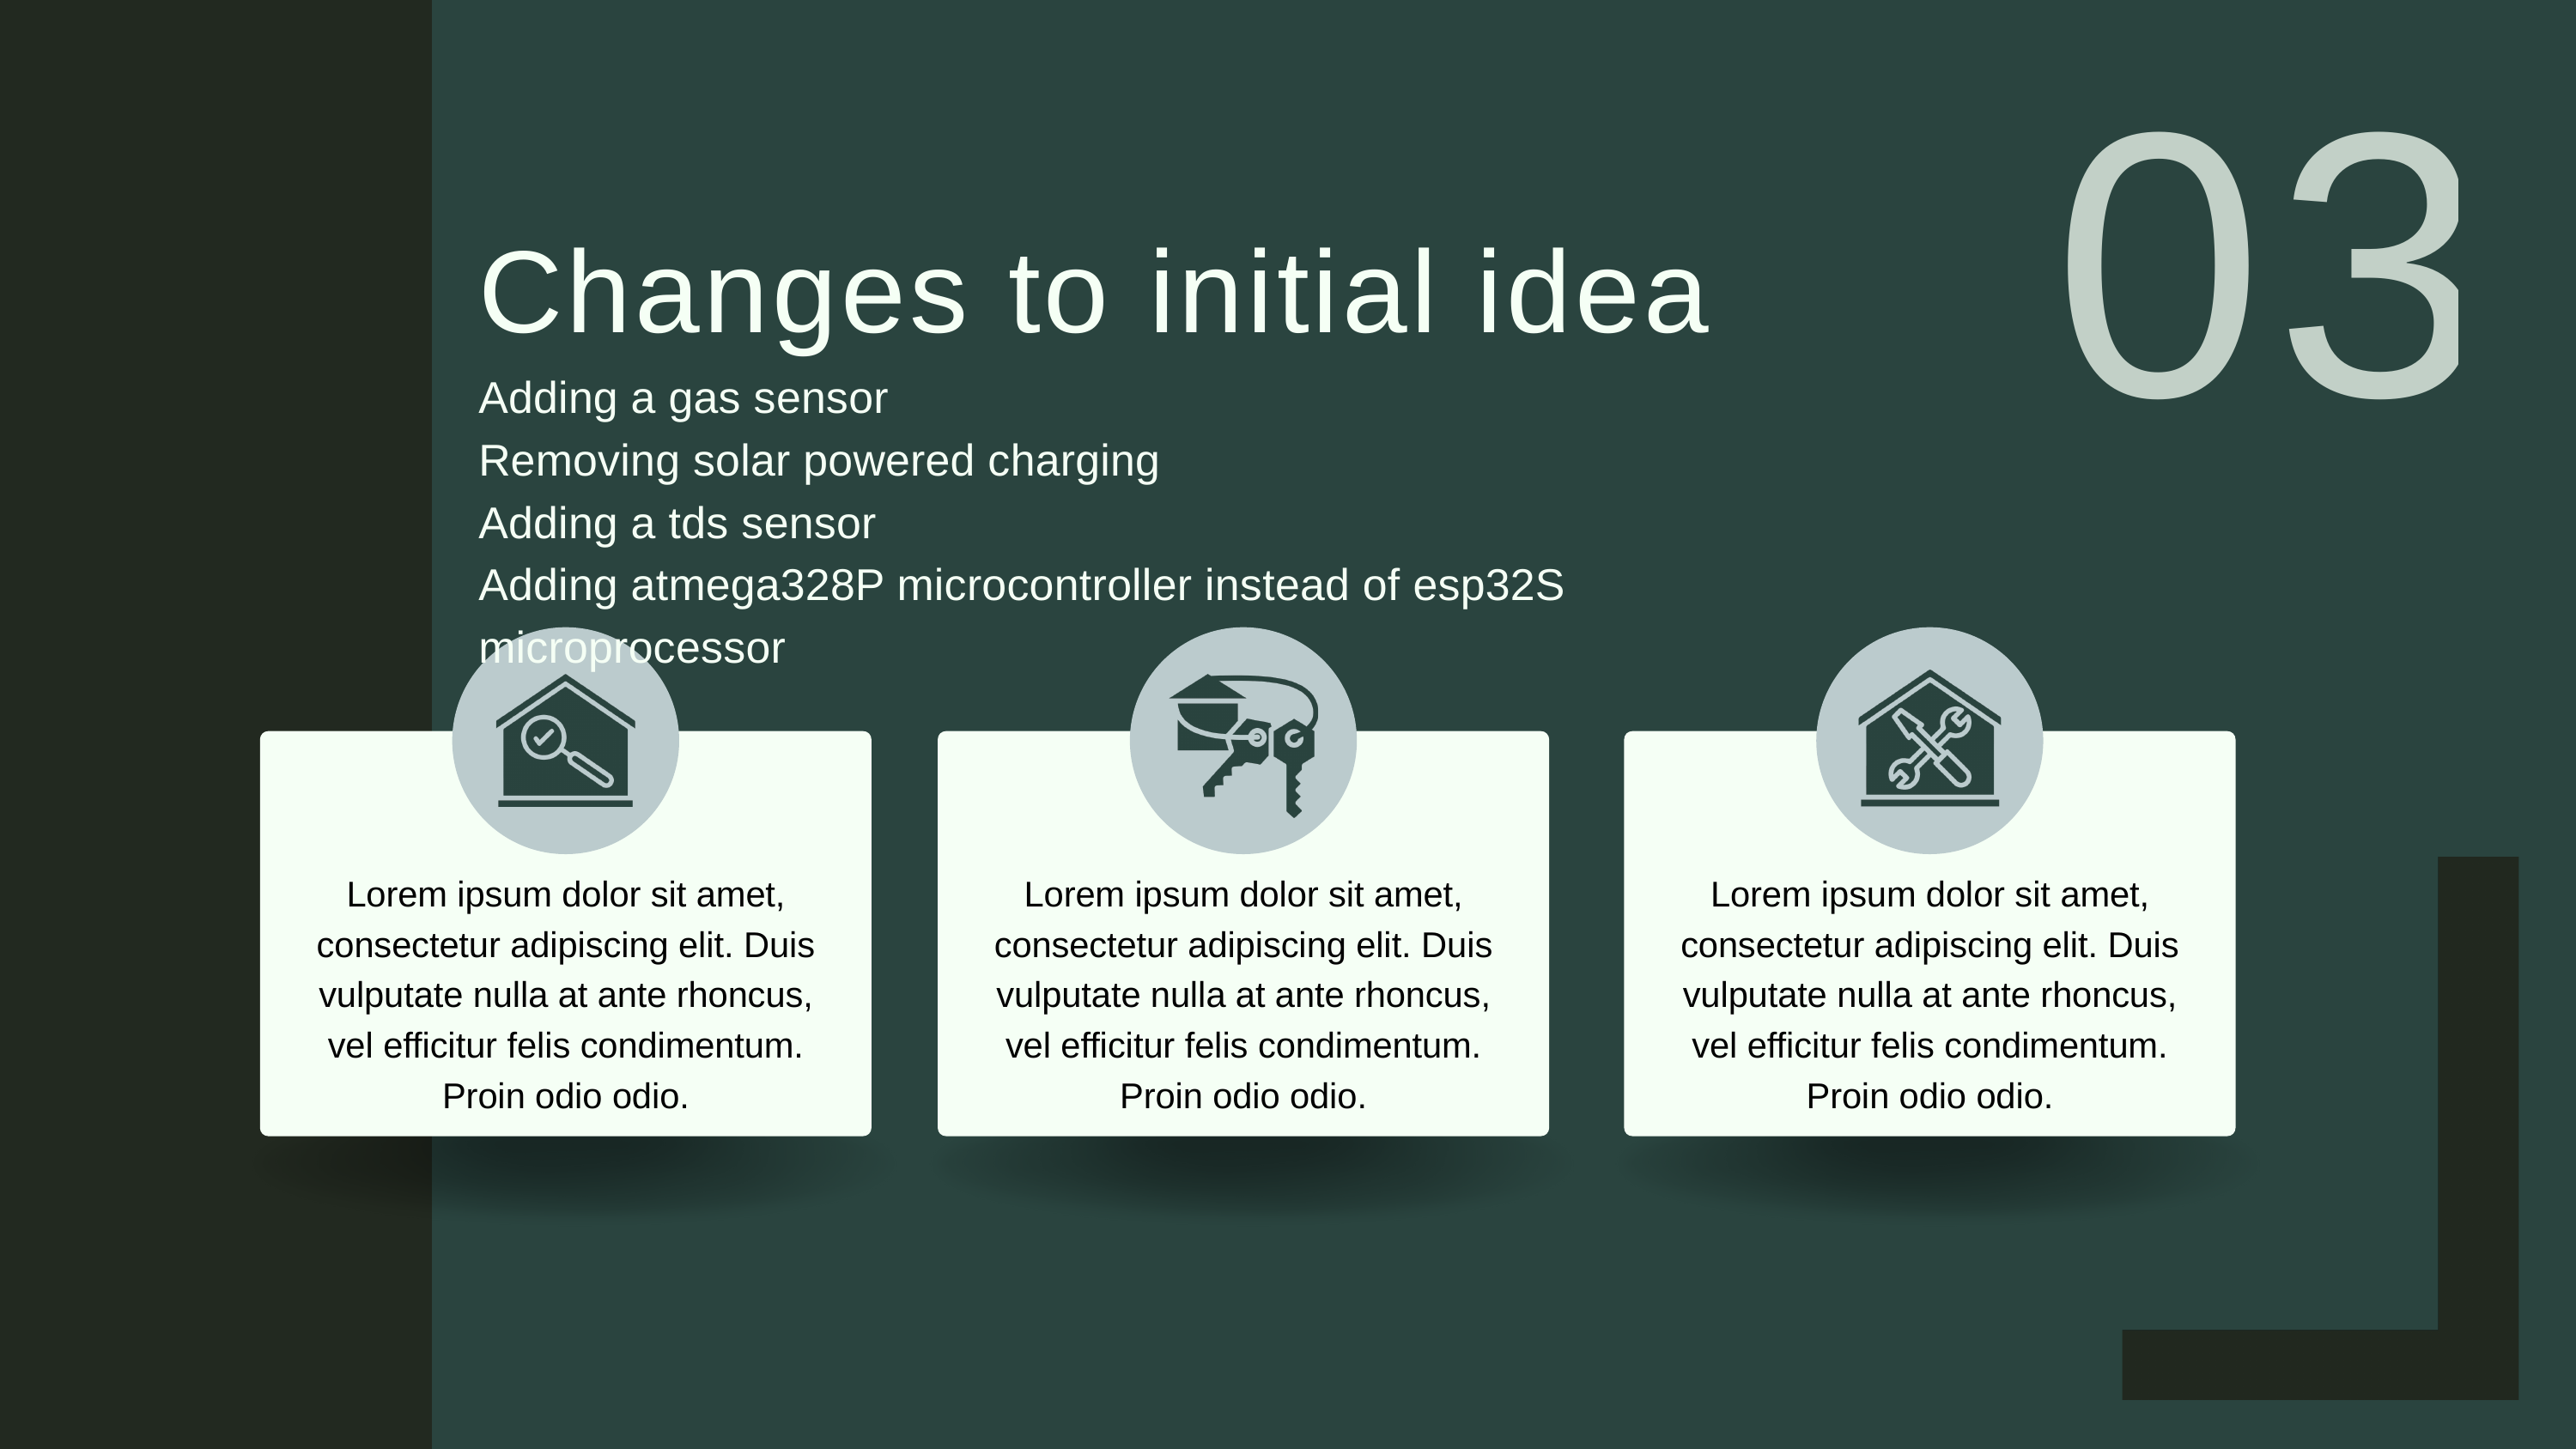

03
Changes to initial idea
Adding a gas sensor
Removing solar powered charging
Adding a tds sensor
Adding atmega328P microcontroller instead of esp32S microprocessor

Lorem ipsum dolor sit amet, consectetur adipiscing elit. Duis vulputate nulla at ante rhoncus, vel efficitur felis condimentum. Proin odio odio.
Lorem ipsum dolor sit amet, consectetur adipiscing elit. Duis vulputate nulla at ante rhoncus, vel efficitur felis condimentum. Proin odio odio.
Lorem ipsum dolor sit amet, consectetur adipiscing elit. Duis vulputate nulla at ante rhoncus, vel efficitur felis condimentum. Proin odio odio.